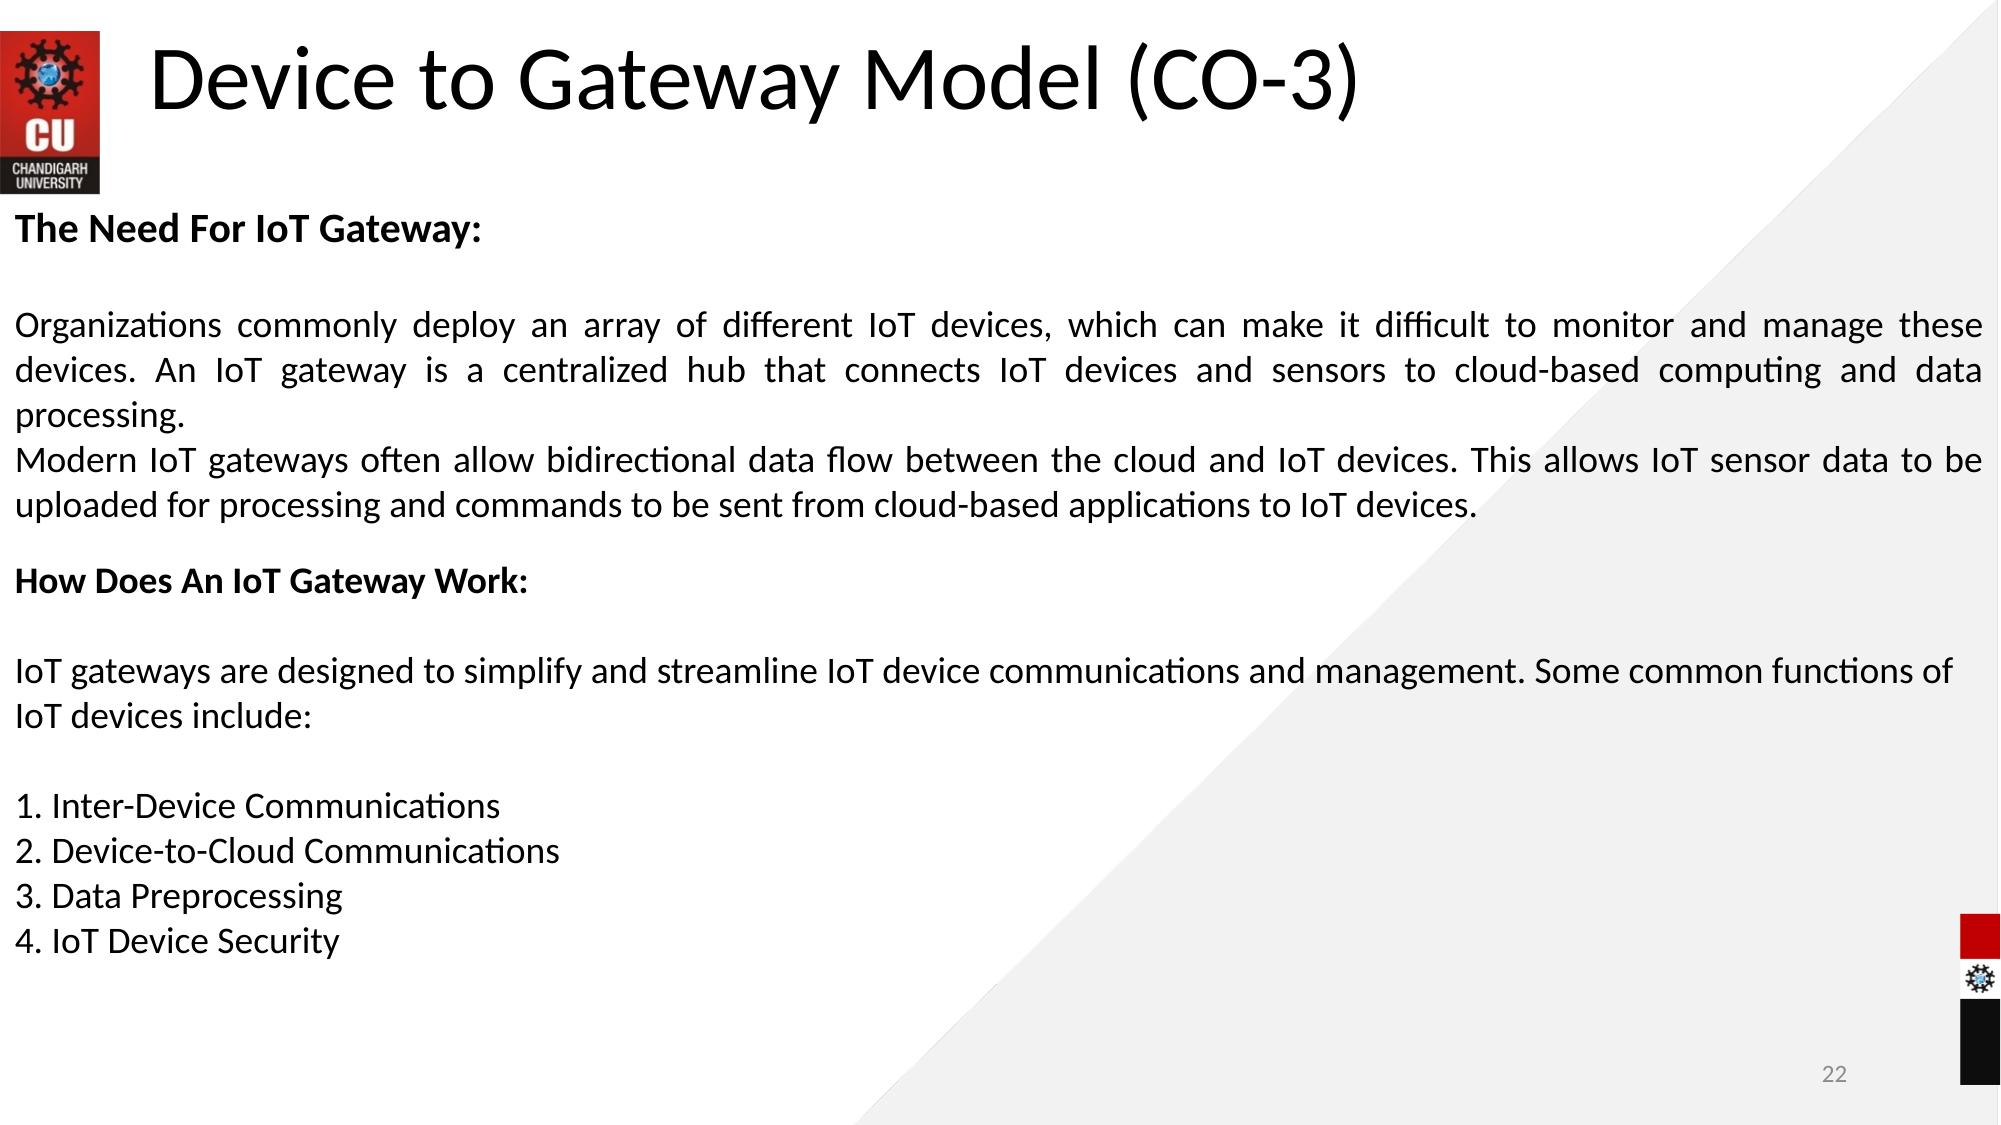

# Device to Gateway Model (CO-3)
The Need For IoT Gateway:

Organizations commonly deploy an array of different IoT devices, which can make it difficult to monitor and manage these devices. An IoT gateway is a centralized hub that connects IoT devices and sensors to cloud-based computing and data processing.
Modern IoT gateways often allow bidirectional data flow between the cloud and IoT devices. This allows IoT sensor data to be uploaded for processing and commands to be sent from cloud-based applications to IoT devices.
How Does An IoT Gateway Work:

IoT gateways are designed to simplify and streamline IoT device communications and management. Some common functions of IoT devices include:

1. Inter-Device Communications
2. Device-to-Cloud Communications
3. Data Preprocessing
4. IoT Device Security
22